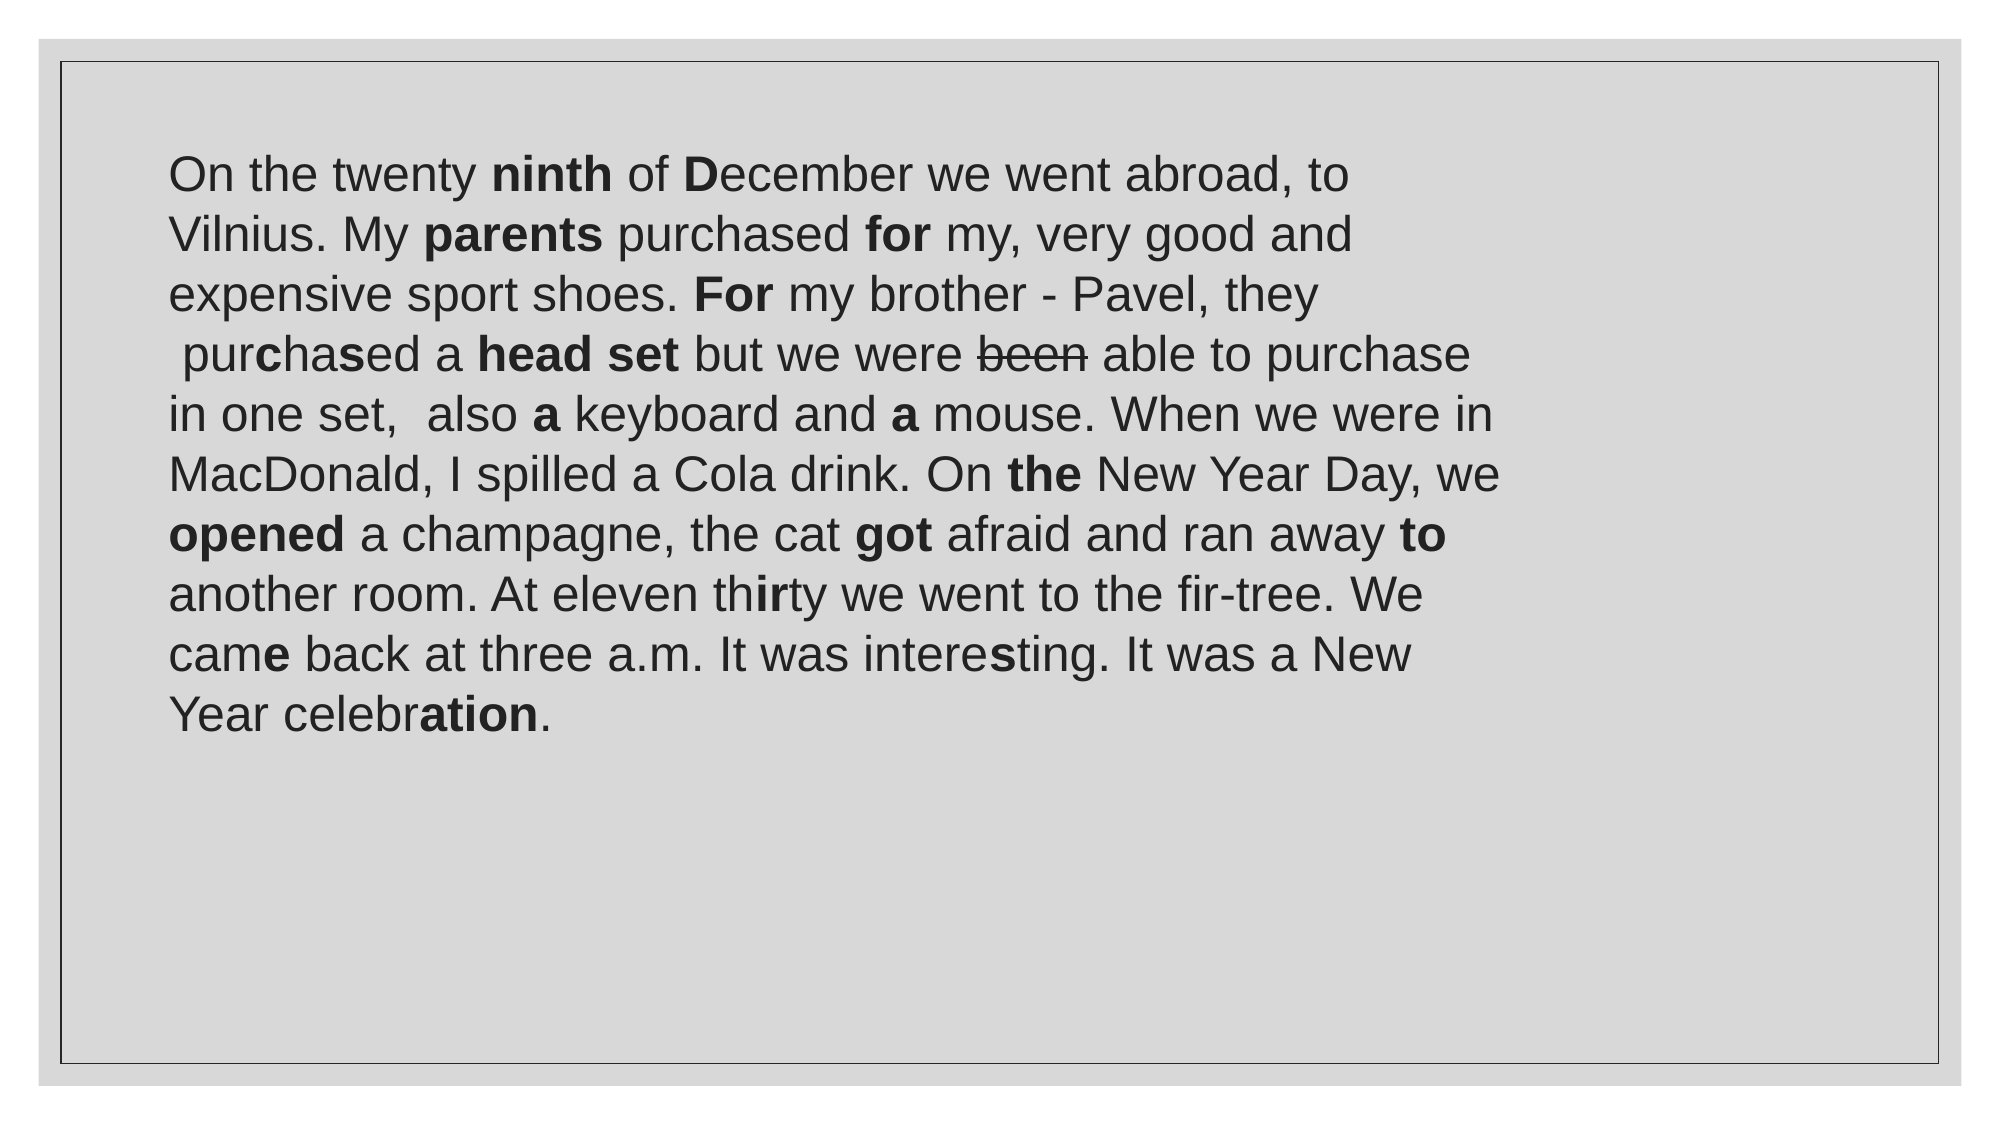

On the twenty ninth of December we went abroad, to Vilnius. My parents purchased for my, very good and expensive sport shoes. For my brother - Pavel, they   purchased a head set but we were been able to purchase in one set,  also a keyboard and a mouse. When we were in MacDonald, I spilled a Cola drink. On the New Year Day, we opened a champagne, the cat got afraid and ran away to another room. At eleven thirty we went to the fir-tree. We came back at three a.m. It was interesting. It was a New Year celebration.